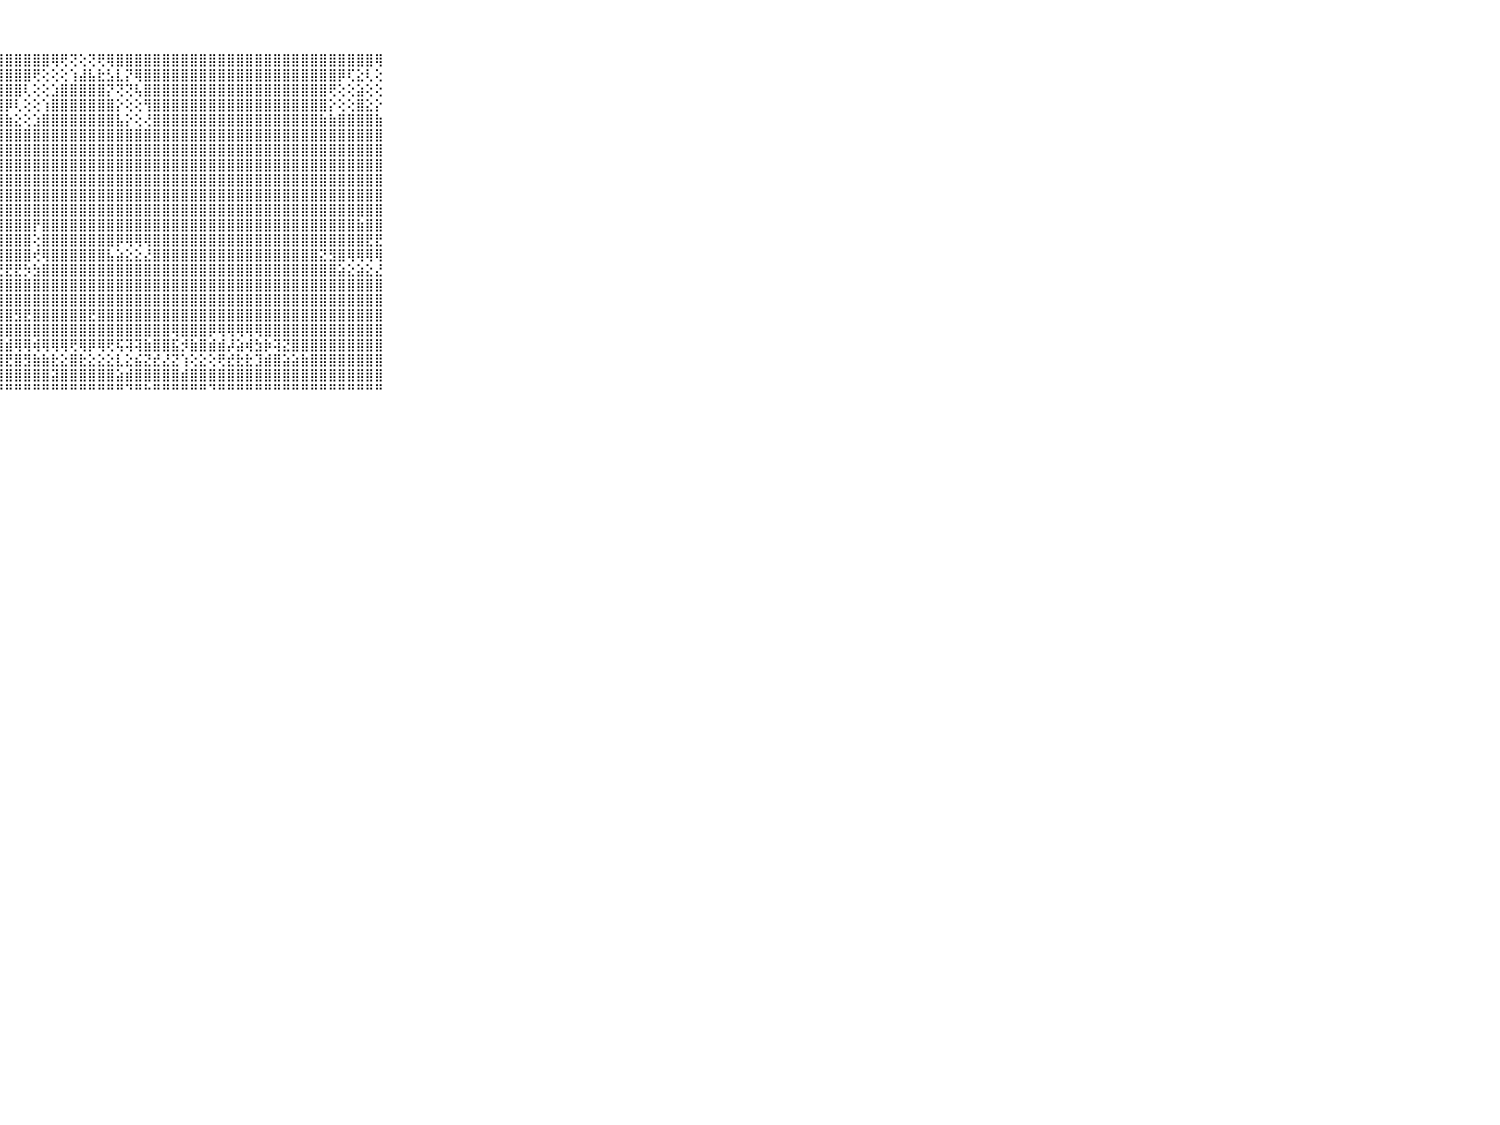

⠀⠀⠀⠀⠀⠀⠀⠀⠀⠀⠀⢸⣿⣿⣿⣿⣿⣿⣿⣿⣿⣿⣿⣿⣿⣿⣿⣿⣿⣿⣿⣿⣿⢿⢟⢝⢕⢝⢟⢿⣿⣿⣿⣿⣿⣿⣿⣿⣿⣿⣿⣿⣿⣿⣿⣿⣿⣿⣿⣿⣿⣿⣿⣿⣿⣿⣿⣿⢿⠀⠀⠀⠀⠀⠀⠀⠀⠀⠀⠀⠀
⠀⠀⠀⠀⠀⠀⠀⠀⠀⠀⠀⢸⣿⣿⣿⣿⣿⣿⣿⣿⣿⣿⣿⣿⣿⣿⣿⣿⣿⣿⣿⢟⢕⢕⢕⢱⣼⣧⣗⣣⣇⡝⢿⣿⣿⣿⣿⣿⣿⣿⣿⣿⣿⣿⣿⣿⣿⣿⣿⣿⣿⣿⣿⣿⡿⢏⣕⢇⢕⠀⠀⠀⠀⠀⠀⠀⠀⠀⠀⠀⠀
⠀⠀⠀⠀⠀⠀⠀⠀⠀⠀⠀⢸⣿⣿⣿⣿⣿⣿⣿⣿⣿⣿⣿⣿⣿⣿⣿⣿⣿⣿⢇⢕⢕⣱⣿⣿⣿⣿⣿⡝⢝⢝⢧⣿⣿⣿⣿⣿⣿⣿⣿⣿⣿⣿⣿⣿⣿⣿⣿⣿⣿⣿⣿⢟⢕⢕⣵⢕⢕⠀⠀⠀⠀⠀⠀⠀⠀⠀⠀⠀⠀
⠀⠀⠀⠀⠀⠀⠀⠀⠀⠀⠀⢸⣿⣿⣿⣿⣿⣿⣿⣿⣿⣿⣿⣿⣿⣿⣿⣿⡿⢇⢕⢕⢱⣿⣿⣿⣿⣿⣿⣿⡕⢕⢕⢻⣿⣿⣿⣿⣿⣿⣿⣿⣿⣿⣿⣿⣿⣿⣿⣿⣿⣿⣿⡕⢕⢕⣿⣕⡕⠀⠀⠀⠀⠀⠀⠀⠀⠀⠀⠀⠀
⠀⠀⠀⠀⠀⠀⠀⠀⠀⠀⠀⢸⣿⣿⣿⣿⣿⣿⣿⣿⣿⣿⣿⣿⣿⣿⣿⣿⣷⣕⢕⣱⣿⣿⣿⣿⣿⣿⣿⣿⣧⡕⢕⢜⣿⣿⣿⣿⣿⣿⣿⣿⣿⣿⣿⣿⣿⣿⣿⣿⣿⣿⣷⣷⣿⣿⣿⣿⣷⠀⠀⠀⠀⠀⠀⠀⠀⠀⠀⠀⠀
⠀⠀⠀⠀⠀⠀⠀⠀⠀⠀⠀⢸⣿⣿⣿⣿⣿⣿⣿⣿⣿⣿⣿⣿⣿⣿⣿⣿⣿⣿⣿⣿⣿⣿⣿⣿⣿⣿⣿⣿⣿⣿⣿⣿⣿⣿⣿⣿⣿⣿⣿⣿⣿⣿⣿⣿⣿⣿⣿⣿⣿⣿⣿⣿⣿⣿⣿⣿⣿⠀⠀⠀⠀⠀⠀⠀⠀⠀⠀⠀⠀
⠀⠀⠀⠀⠀⠀⠀⠀⠀⠀⠀⢸⣿⣿⣿⣿⣿⣿⣿⣿⣿⣿⣿⣿⣿⣿⣿⣿⣿⣿⣿⣿⣿⣿⣿⣿⣿⣿⣿⣿⣿⣿⣿⣿⣿⣿⣿⣿⣿⣿⣿⣿⣿⣿⣿⣿⣿⣿⣿⣿⣿⣿⣿⣿⣿⣿⣿⣿⣿⠀⠀⠀⠀⠀⠀⠀⠀⠀⠀⠀⠀
⠀⠀⠀⠀⠀⠀⠀⠀⠀⠀⠀⢸⣿⣿⣿⣿⣿⣿⣿⣿⣿⣿⣿⣿⣿⣿⣿⣿⣿⣿⣿⣿⣿⣿⣿⣿⣿⣿⣿⣿⣿⣿⣿⣿⣿⣿⣿⣿⣿⣿⣿⣿⣿⣿⣿⣿⣿⣿⣿⣿⣿⣿⣿⣿⣿⣿⣿⣿⣿⠀⠀⠀⠀⠀⠀⠀⠀⠀⠀⠀⠀
⠀⠀⠀⠀⠀⠀⠀⠀⠀⠀⠀⢸⣿⣿⣿⣿⣿⣿⣿⣿⣿⣿⣿⣿⣿⣿⣿⣿⣿⣿⣿⣿⣿⣿⣿⣿⣿⣿⣿⣿⣿⣿⣿⣿⣿⣿⣿⣿⣿⣿⣿⣿⣿⣿⣿⣿⣿⣿⣿⣿⣿⣿⣿⣿⣿⣿⣿⣿⣿⠀⠀⠀⠀⠀⠀⠀⠀⠀⠀⠀⠀
⠀⠀⠀⠀⠀⠀⠀⠀⠀⠀⠀⢸⣿⣿⣿⣿⣿⣿⣿⣿⣿⣿⣿⣿⣿⣿⣿⣿⣿⣿⣿⣿⣿⣿⣿⣿⣿⣿⣿⣿⣿⣿⣿⣿⣿⣿⣿⣿⣿⣿⣿⣿⣿⣿⣿⣿⣿⣿⣿⣿⣿⣿⣿⣿⣿⣿⣿⣿⣿⠀⠀⠀⠀⠀⠀⠀⠀⠀⠀⠀⠀
⠀⠀⠀⠀⠀⠀⠀⠀⠀⠀⠀⢸⣿⣿⣿⣿⣿⣿⣿⣿⣿⣿⣿⣿⣿⣿⣿⣿⣿⣿⣿⣿⣿⣿⣿⣿⣿⣿⣿⣿⣿⣿⣿⣿⣿⣿⣿⣿⣿⣿⣿⣿⣿⣿⣿⣿⣿⣿⣿⣿⣿⣿⣿⣿⣿⣿⣿⣿⣿⠀⠀⠀⠀⠀⠀⠀⠀⠀⠀⠀⠀
⠀⠀⠀⠀⠀⠀⠀⠀⠀⠀⠀⢸⣿⣿⣿⣿⣿⣿⣿⣿⣿⣿⣿⣿⣿⣿⣿⣿⣿⣿⣿⡟⣿⣿⣿⣿⣿⣿⣿⣿⣿⣿⣿⣿⣿⣿⣿⣿⣿⣿⣿⣿⣿⣿⣿⣿⣿⣿⣿⣿⣿⣿⣿⣿⣿⣿⣷⣿⣿⠀⠀⠀⠀⠀⠀⠀⠀⠀⠀⠀⠀
⠀⠀⠀⠀⠀⠀⠀⠀⠀⠀⠀⢕⡟⣿⣿⣿⣿⣿⣿⣿⣿⣿⣿⣿⣿⣿⣿⣿⣿⣿⣿⢕⣿⣿⣿⣿⣿⣿⣿⣿⡿⢿⢿⢿⣿⣿⣿⣿⣿⣿⣿⣿⣿⣿⣿⣿⣿⣿⣿⣿⣿⣿⣿⣿⣿⣿⣿⣟⣟⠀⠀⠀⠀⠀⠀⠀⠀⠀⠀⠀⠀
⠀⠀⠀⠀⠀⠀⠀⠀⠀⠀⠀⢸⣿⣿⣿⣿⣿⣿⣿⣿⣿⣿⣿⣿⣿⣿⣿⣿⣿⣿⣿⢞⢿⣿⣿⣿⣿⣿⣿⣧⣵⣕⣕⣜⣿⣿⣿⣿⣿⣿⣿⣿⣿⣿⣿⣿⣿⣿⣿⣿⣿⣿⣝⣻⣿⢿⢿⢿⢿⠀⠀⠀⠀⠀⠀⠀⠀⠀⠀⠀⠀
⠀⠀⠀⠀⠀⠀⠀⠀⠀⠀⠀⢁⣝⣝⣝⣝⣝⡝⢟⣹⣟⣿⣟⡟⣟⢻⣟⣟⣟⣟⡳⣳⣿⣿⣿⣿⣿⣿⣿⣿⣿⣿⣿⣿⣿⣿⣿⣿⣿⣿⣿⣿⣿⣿⣿⣿⣿⣿⣿⣿⣿⣿⣿⣿⣵⣕⣵⣕⣜⠀⠀⠀⠀⠀⠀⠀⠀⠀⠀⠀⠀
⠀⠀⠀⠀⠀⠀⠀⠀⠀⠀⠀⢸⣿⣿⣿⣿⣿⣿⣿⣿⣿⣿⣿⣿⣿⣿⣿⣿⣿⣿⣿⣿⣿⣿⣿⣿⣿⣿⣿⣿⣿⣿⣿⣿⣿⣿⣿⣿⣿⣿⣿⣿⣿⣿⣿⣿⣿⣿⣿⣿⣿⣿⣿⣿⣿⣿⣿⣿⣿⠀⠀⠀⠀⠀⠀⠀⠀⠀⠀⠀⠀
⠀⠀⠀⠀⠀⠀⠀⠀⠀⠀⠀⢸⣿⣿⣿⣿⣿⣿⣿⣿⣿⣿⣿⣿⣿⣿⣿⣿⣿⣿⣿⣿⣿⣿⣿⣿⣿⣿⣿⣿⣿⣿⣿⣿⣿⣿⣿⣿⣿⣿⣿⣿⣿⣿⣿⣿⣿⣿⣿⣿⣿⣿⣿⣿⣿⣿⣿⣿⣿⠀⠀⠀⠀⠀⠀⠀⠀⠀⠀⠀⠀
⠀⠀⠀⠀⠀⠀⠀⠀⠀⠀⠀⢸⣿⣿⣿⣿⣿⣿⣿⣿⣿⣿⣿⣿⣿⣿⣿⣿⣿⣻⣟⣿⣿⣿⣿⣿⣿⣟⣿⣿⣿⣿⣿⣿⣿⣿⣿⣿⣿⣿⣿⣿⣿⣿⣿⣿⣿⣿⣿⣿⣿⣿⣿⣿⣿⣿⣿⣿⣿⠀⠀⠀⠀⠀⠀⠀⠀⠀⠀⠀⠀
⠀⠀⠀⠀⠀⠀⠀⠀⠀⠀⠀⢸⣿⣿⣿⣿⣿⣿⣿⣿⣿⣿⣿⣿⣿⣿⣿⣿⣿⣿⣿⣿⣿⣿⣿⣿⣿⣿⣿⣿⣿⣿⣿⣿⣿⣿⢿⣿⣿⣿⡿⢿⢿⢿⢿⢿⣿⣿⣿⣿⣿⣿⣿⣿⣿⣿⣿⣿⣿⠀⠀⠀⠀⠀⠀⠀⠀⠀⠀⠀⠀
⠀⠀⠀⠀⠀⠀⠀⠀⠀⠀⠀⢸⣿⣿⣿⢿⣿⣿⣿⣿⣿⣿⣿⣿⣿⣿⣿⣿⣾⢿⢿⢾⢿⢿⢿⢟⢿⡿⢿⢟⢯⢽⢽⣷⣿⣿⣯⡺⣷⣿⣾⣾⡼⣵⢾⣳⡷⢽⣝⣿⣿⣿⣿⣿⣿⣿⣿⣿⣿⠀⠀⠀⠀⠀⠀⠀⠀⠀⠀⠀⠀
⠀⠀⠀⠀⠀⠀⠀⠀⠀⠀⠀⢜⢽⢿⢿⣽⣿⣯⣯⡽⢝⣻⣿⣿⣿⣿⣿⣿⣟⣿⣻⣷⣷⣗⣕⣿⣗⣕⣕⣕⣇⣕⣮⣝⣞⣜⣝⢱⢕⣕⢕⢟⣞⣗⣗⣹⣾⣿⣵⣵⣷⣿⣿⣿⣿⣿⣿⣿⣿⠀⠀⠀⠀⠀⠀⠀⠀⠀⠀⠀⠀
⠀⠀⠀⠀⠀⠀⠀⠀⠀⠀⠀⢕⢻⢿⢟⢟⡻⢻⢷⣷⣧⢸⣝⢻⣿⣿⣿⣿⣿⣿⣿⣿⣿⣽⣿⣿⣿⣿⣿⣿⣵⣾⣿⣿⣿⣿⣿⣾⣿⣿⣿⣿⣿⣿⣿⣿⣿⣿⣿⣿⣿⣿⣿⣿⣿⣿⣿⣿⣿⠀⠀⠀⠀⠀⠀⠀⠀⠀⠀⠀⠀
⠀⠀⠀⠀⠀⠀⠀⠀⠀⠀⠀⠑⠑⠓⠃⠑⠘⠘⠙⠘⠑⠘⠘⠛⠛⠛⠛⠛⠛⠛⠛⠛⠛⠛⠛⠛⠛⠛⠛⠛⠛⠙⠛⠓⠛⠛⠛⠛⠛⠛⠙⠛⠛⠛⠛⠛⠛⠛⠛⠛⠛⠛⠛⠛⠛⠛⠛⠛⠛⠀⠀⠀⠀⠀⠀⠀⠀⠀⠀⠀⠀